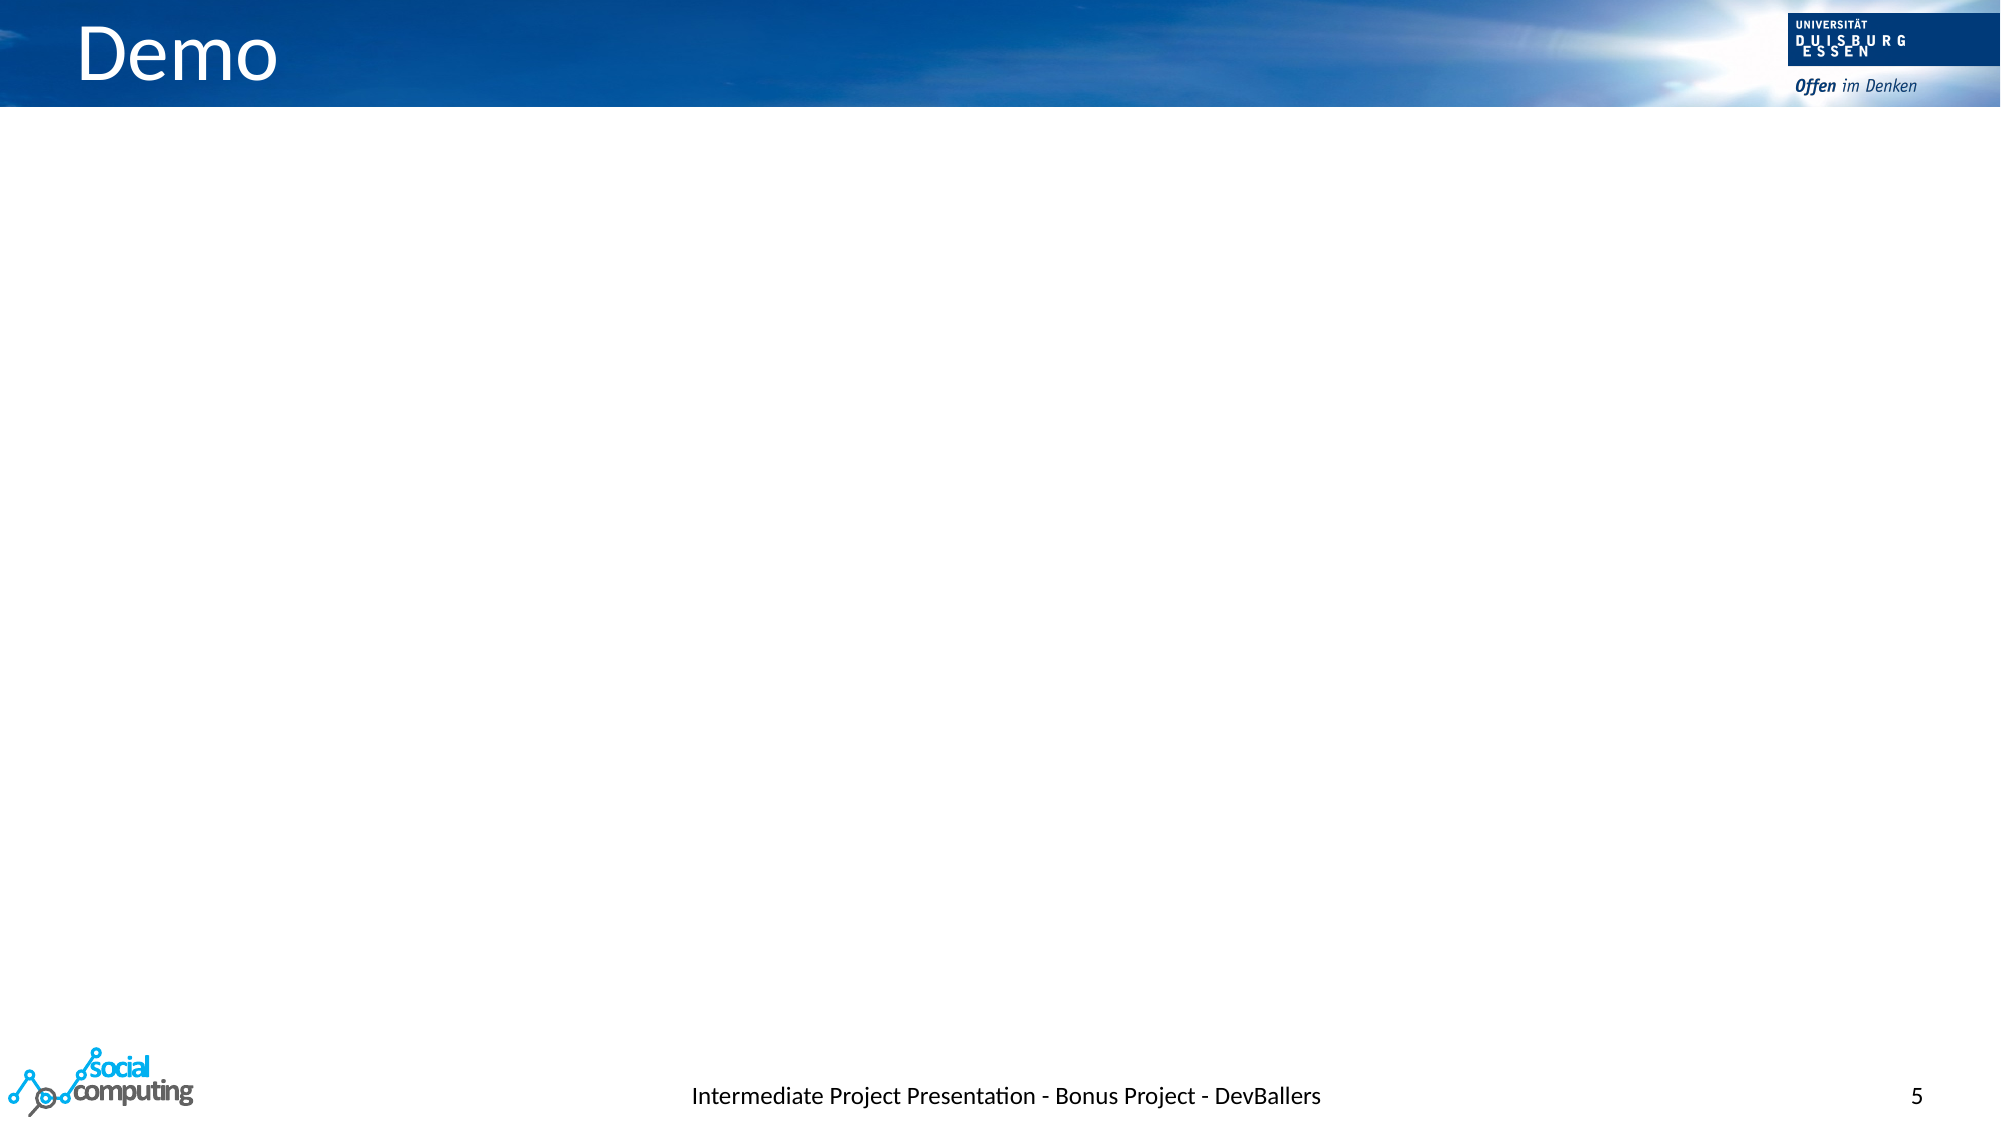

# Demo

Intermediate Project Presentation - Bonus Project - DevBallers
5